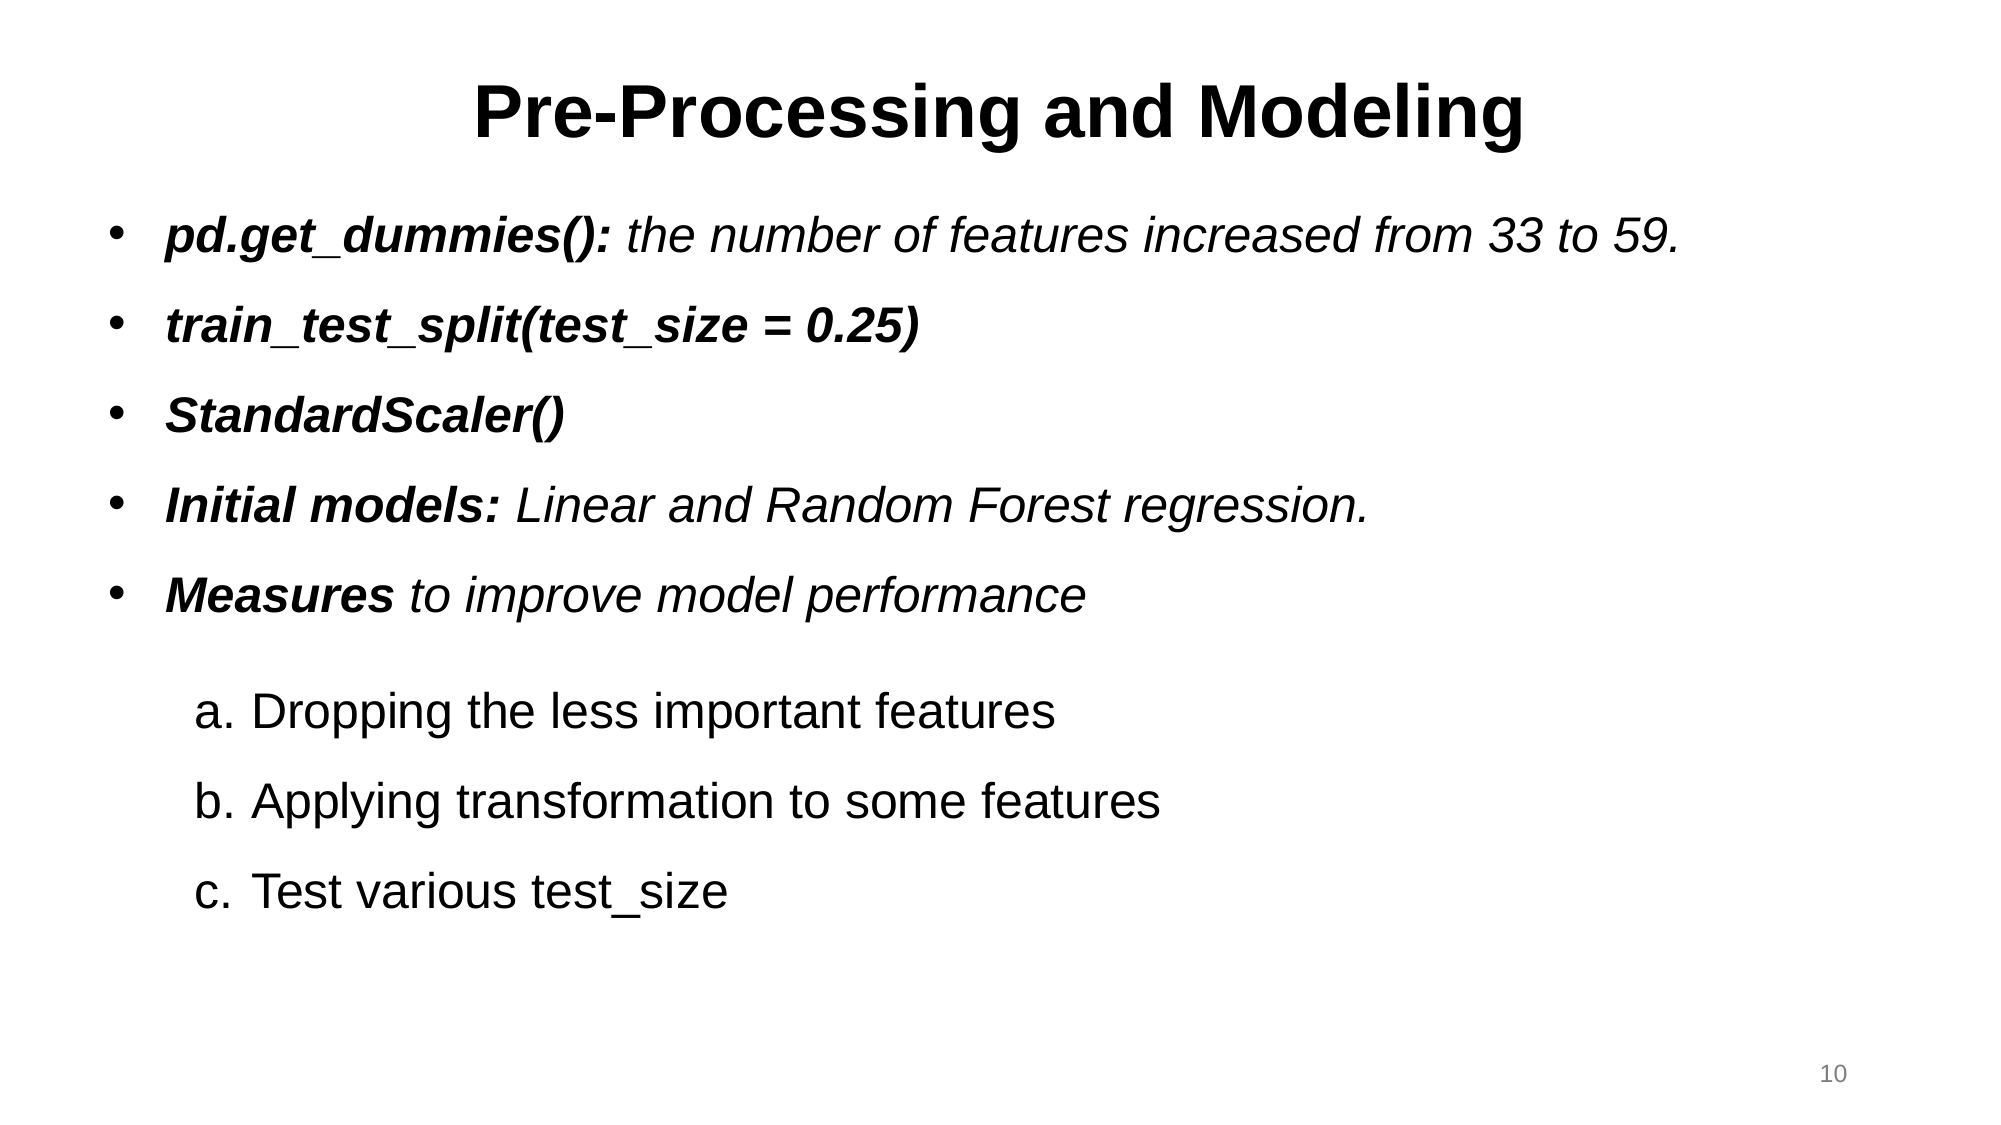

# Pre-Processing and Modeling
pd.get_dummies(): the number of features increased from 33 to 59.
train_test_split(test_size = 0.25)
StandardScaler()
Initial models: Linear and Random Forest regression.
Measures to improve model performance
Dropping the less important features
Applying transformation to some features
Test various test_size
10